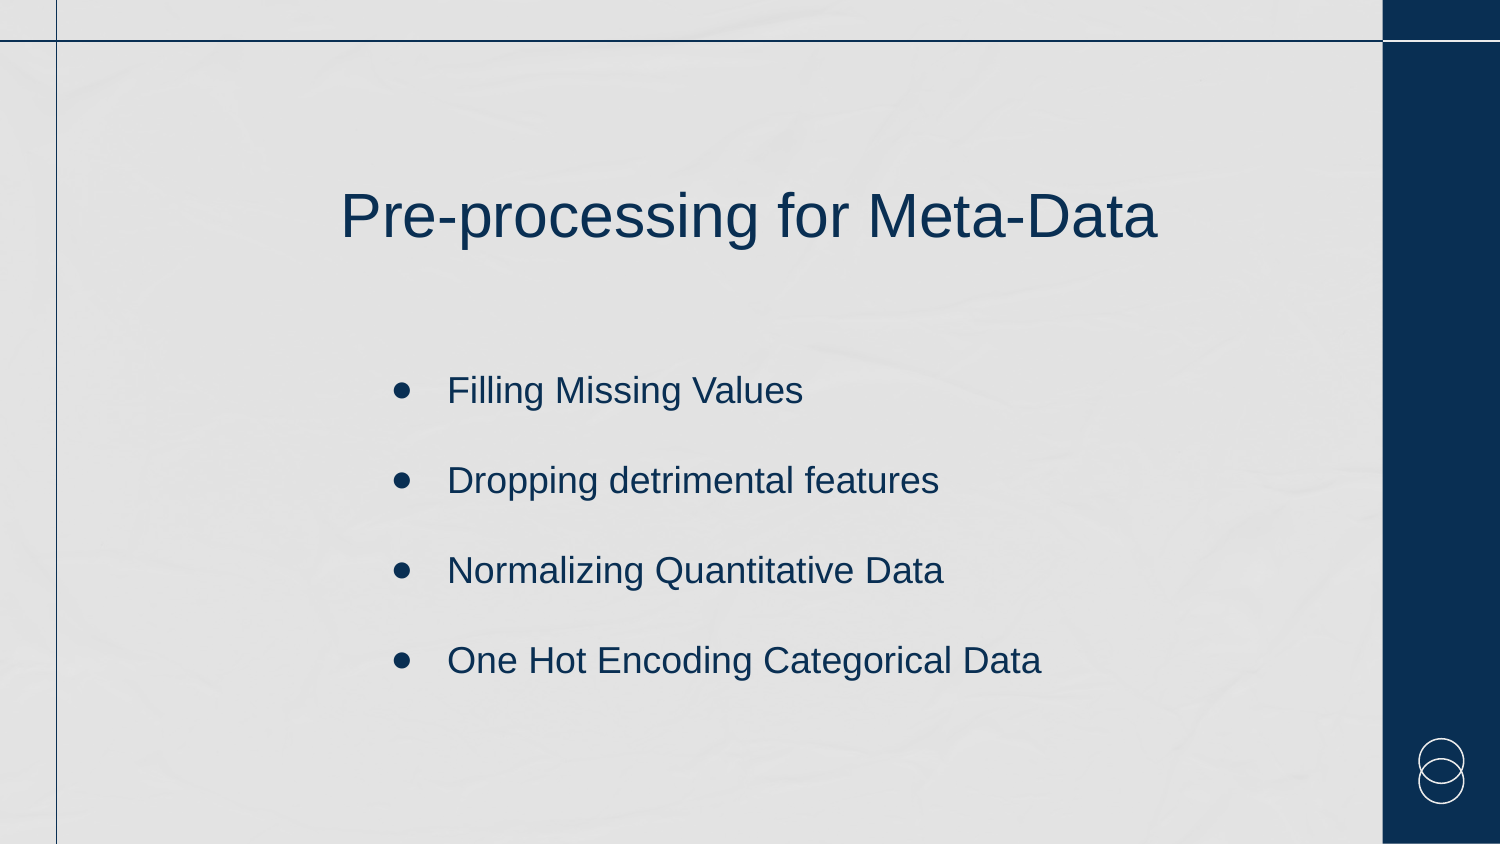

# Pre-processing for Meta-Data
Filling Missing Values
Dropping detrimental features
Normalizing Quantitative Data
One Hot Encoding Categorical Data